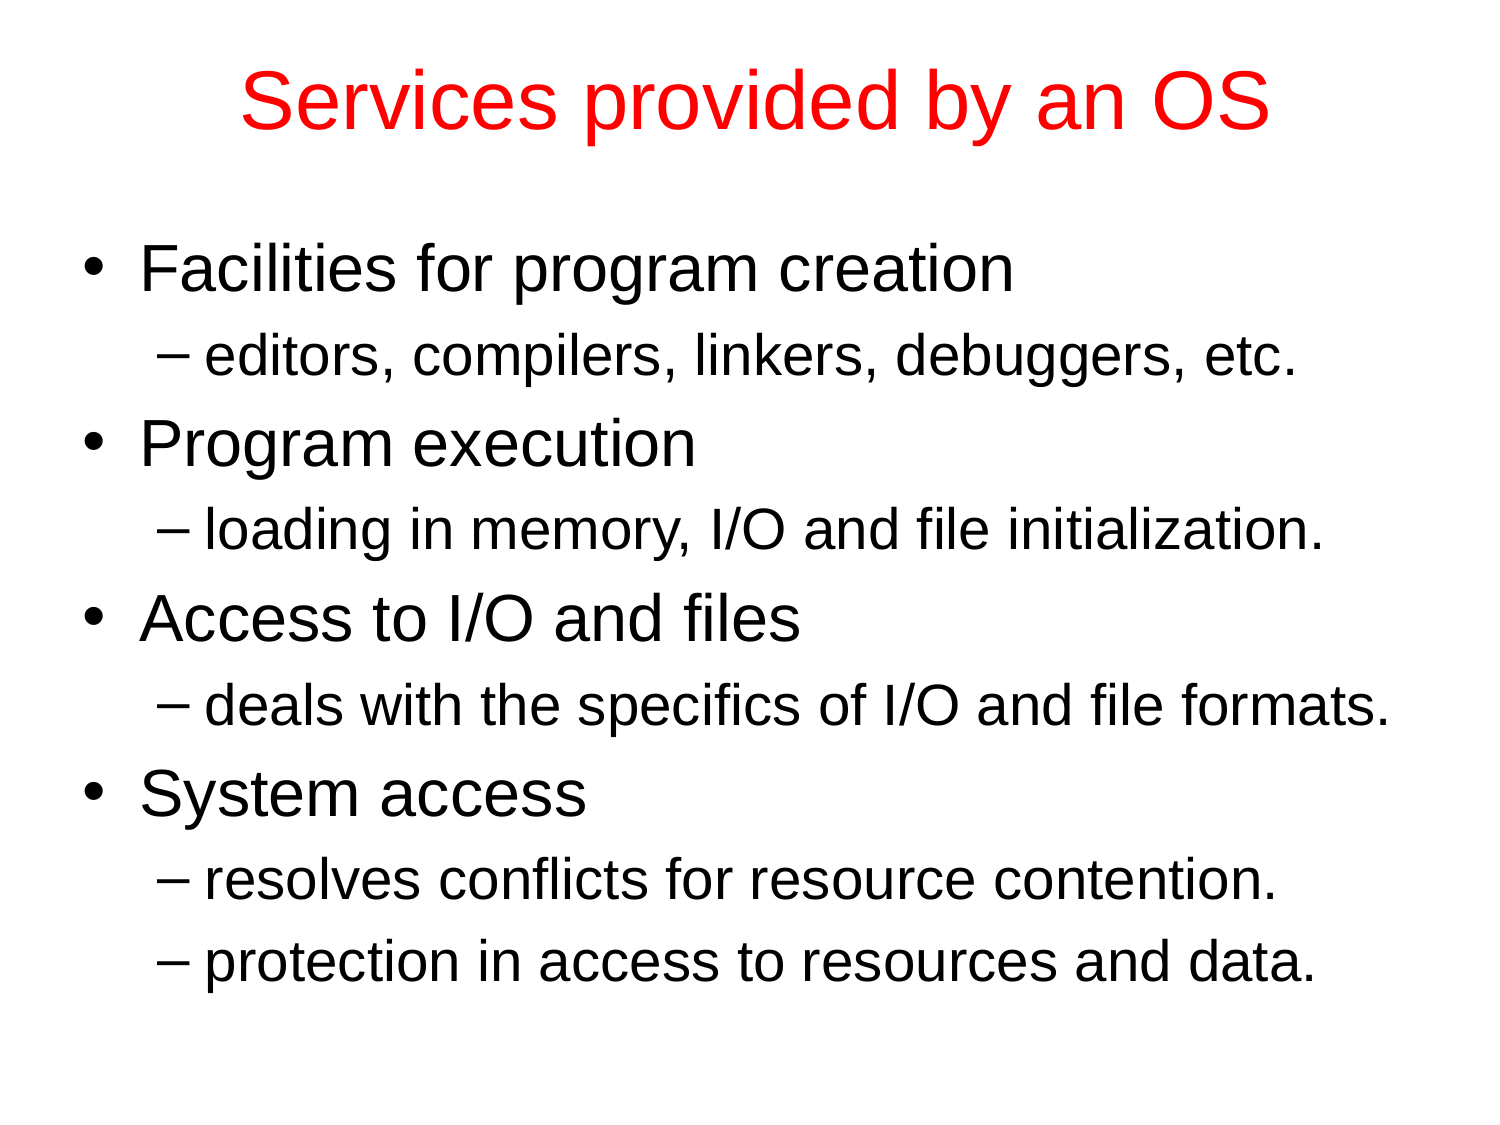

Services provided by an OS
Facilities for program creation
editors, compilers, linkers, debuggers, etc.
Program execution
loading in memory, I/O and file initialization.
Access to I/O and files
deals with the specifics of I/O and file formats.
System access
resolves conflicts for resource contention.
protection in access to resources and data.